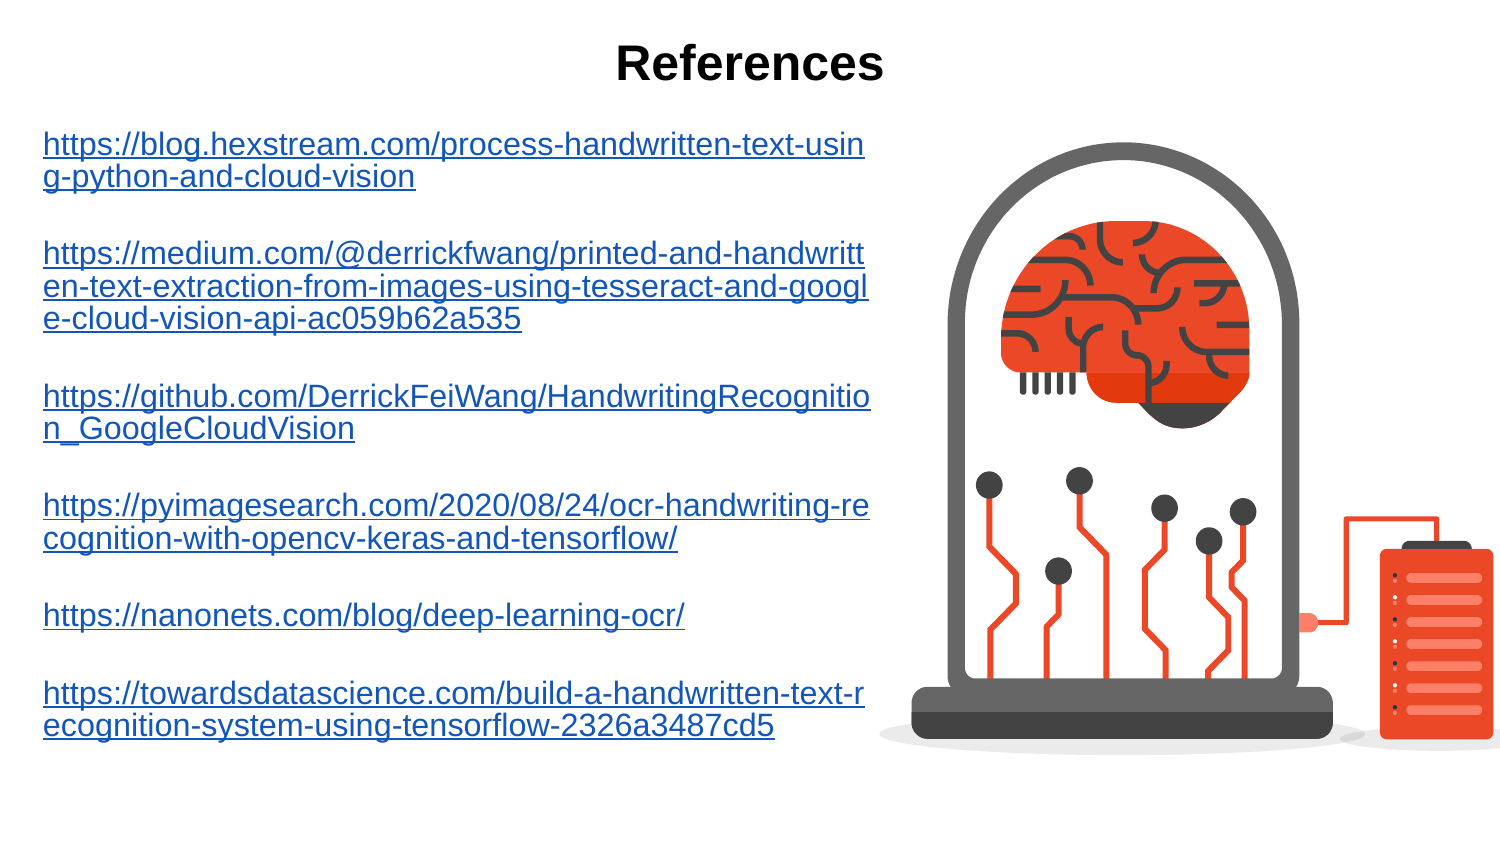

# References
https://blog.hexstream.com/process-handwritten-text-using-python-and-cloud-vision

https://medium.com/@derrickfwang/printed-and-handwritten-text-extraction-from-images-using-tesseract-and-google-cloud-vision-api-ac059b62a535

https://github.com/DerrickFeiWang/HandwritingRecognition_GoogleCloudVision

https://pyimagesearch.com/2020/08/24/ocr-handwriting-recognition-with-opencv-keras-and-tensorflow/

https://nanonets.com/blog/deep-learning-ocr/

https://towardsdatascience.com/build-a-handwritten-text-recognition-system-using-tensorflow-2326a3487cd5